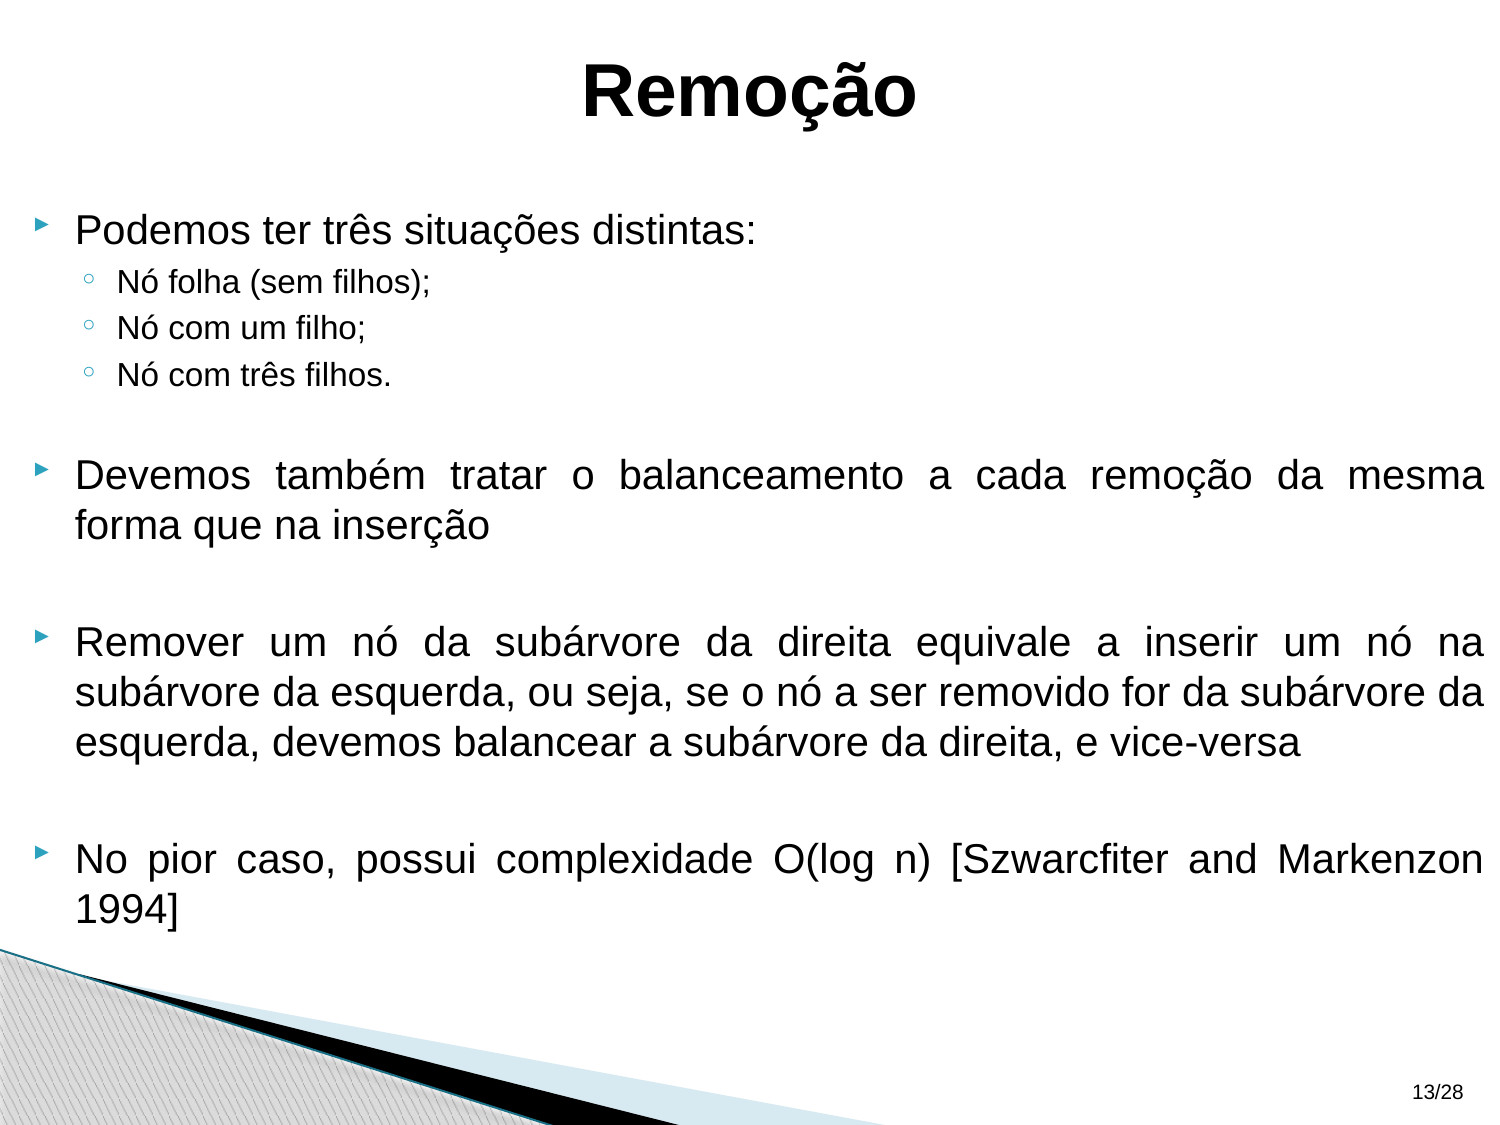

# Remoção

Podemos ter três situações distintas:
Nó folha (sem filhos);
Nó com um filho;
Nó com três filhos.

Devemos também tratar o balanceamento a cada remoção da mesma forma que na inserção

Remover um nó da subárvore da direita equivale a inserir um nó na subárvore da esquerda, ou seja, se o nó a ser removido for da subárvore da esquerda, devemos balancear a subárvore da direita, e vice-versa

No pior caso, possui complexidade O(log n) [Szwarcfiter and Markenzon 1994]

13/28